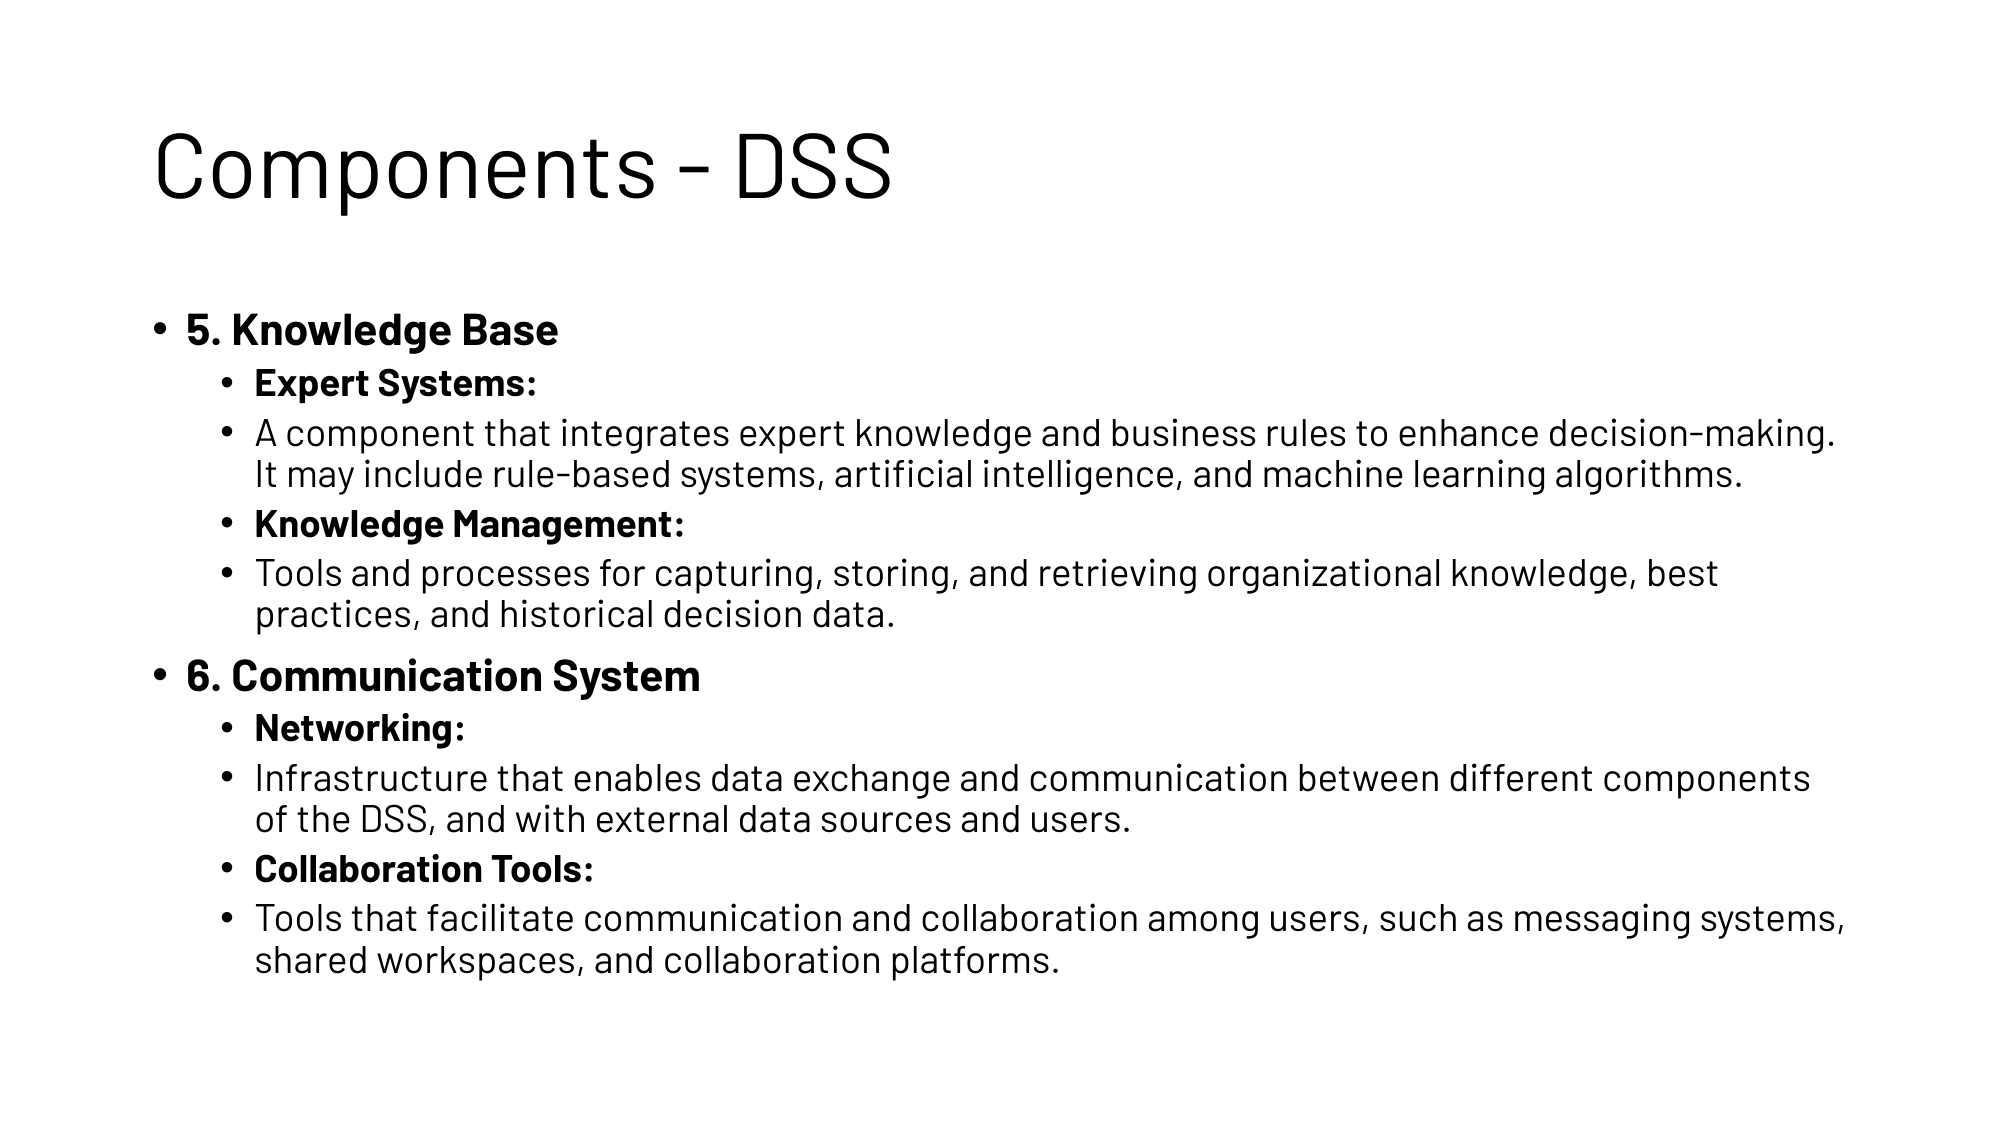

# Components - DSS
5. Knowledge Base
Expert Systems:
A component that integrates expert knowledge and business rules to enhance decision-making. It may include rule-based systems, artificial intelligence, and machine learning algorithms.
Knowledge Management:
Tools and processes for capturing, storing, and retrieving organizational knowledge, best practices, and historical decision data.
6. Communication System
Networking:
Infrastructure that enables data exchange and communication between different components of the DSS, and with external data sources and users.
Collaboration Tools:
Tools that facilitate communication and collaboration among users, such as messaging systems, shared workspaces, and collaboration platforms.